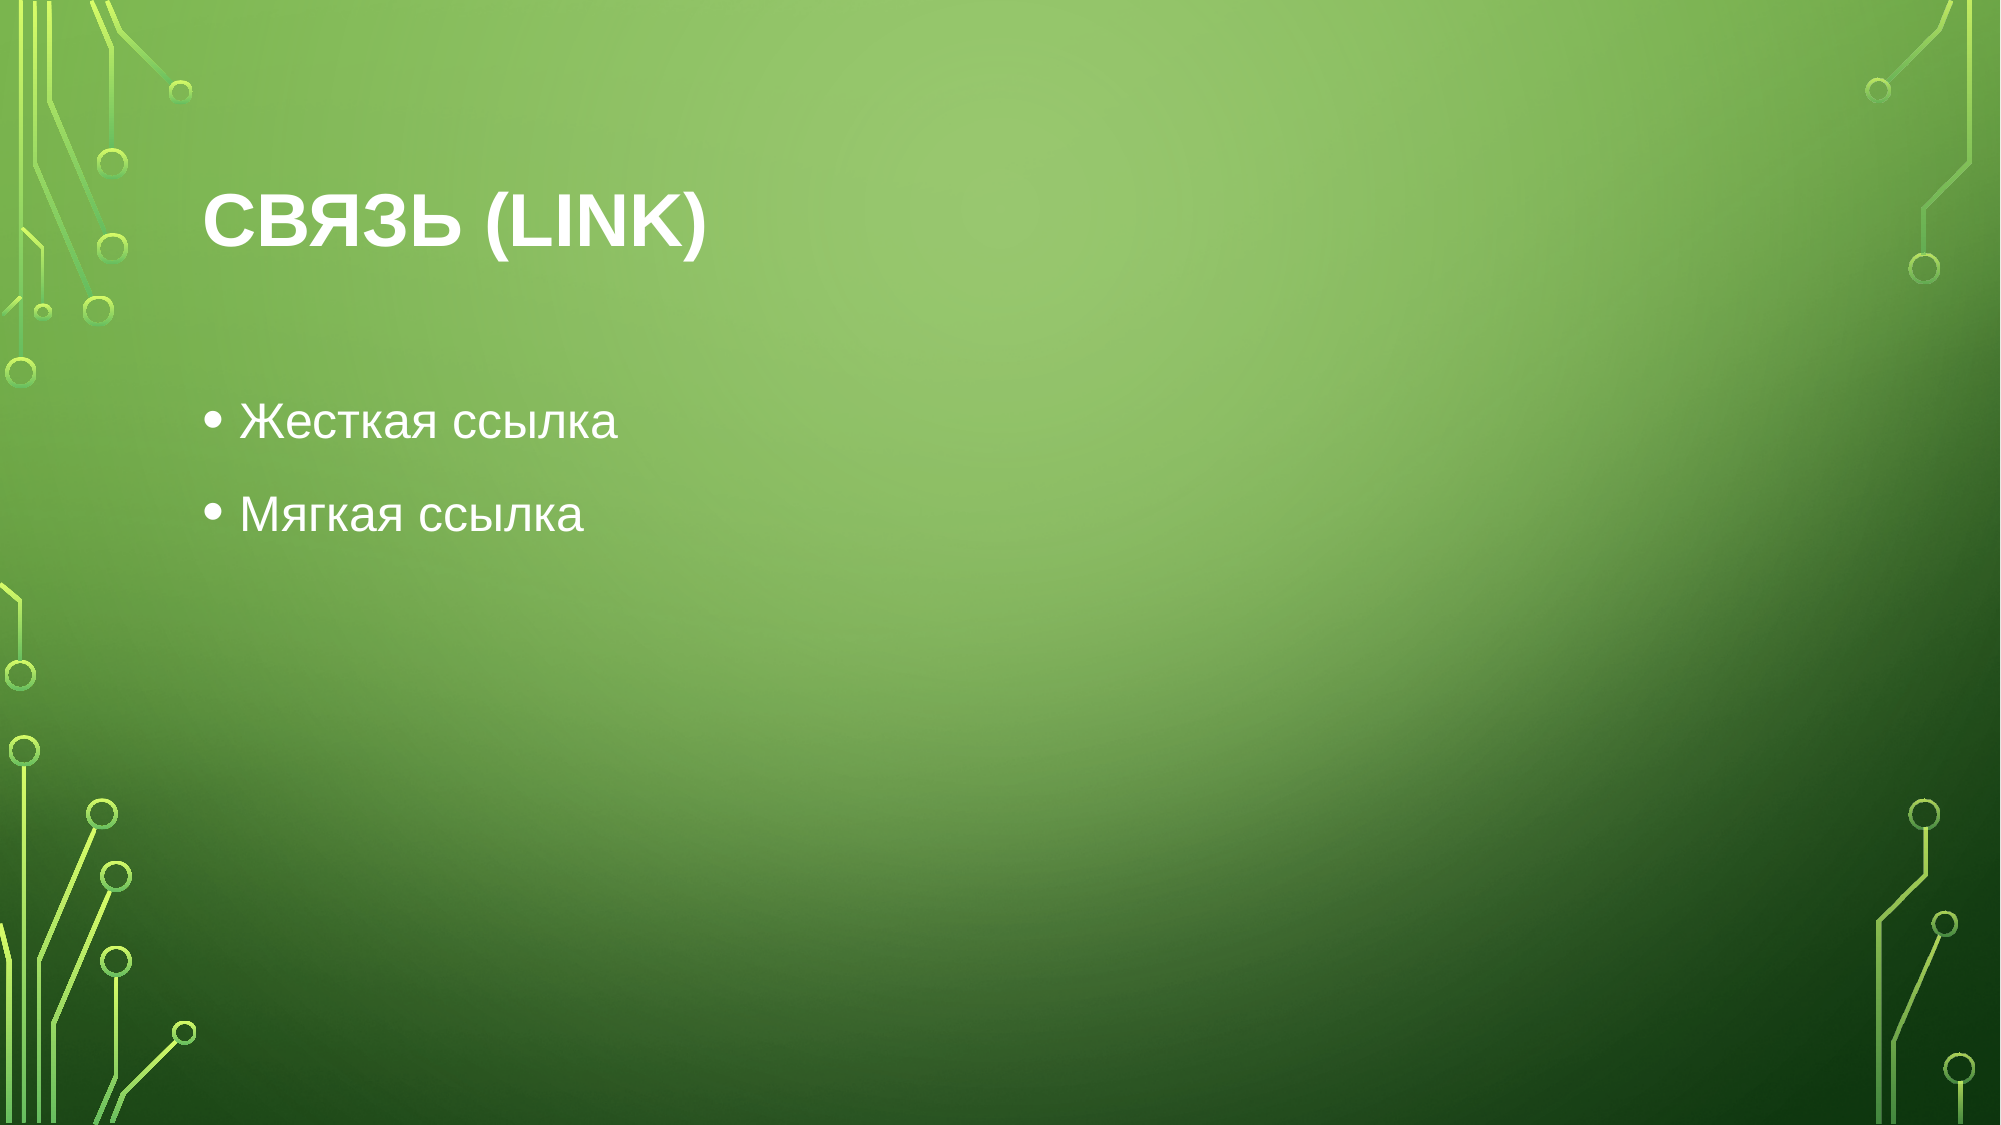

# Связь (link)
Жесткая ссылка
Мягкая ссылка